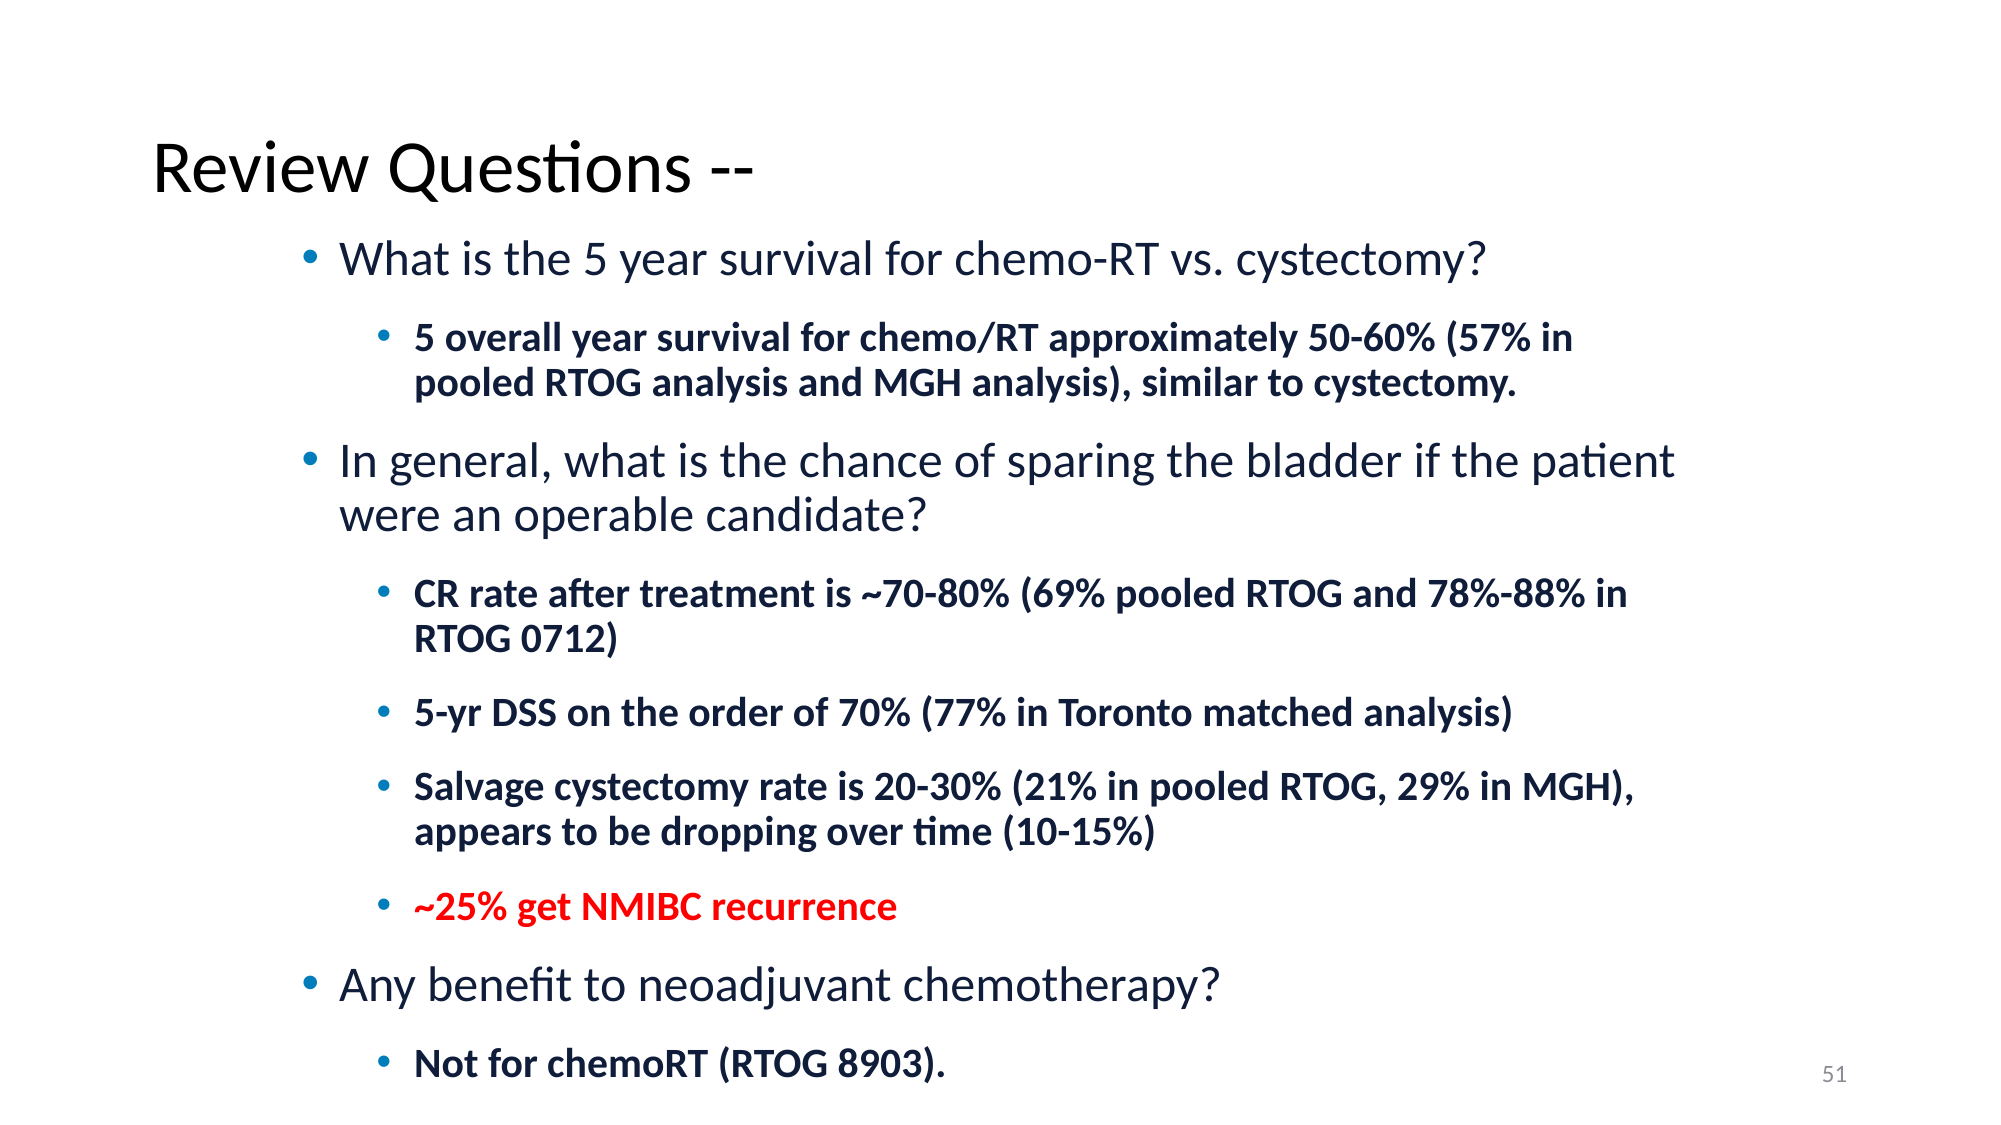

# Review Questions --
What is the 5 year survival for chemo-RT vs. cystectomy?
5 overall year survival for chemo/RT approximately 50-60% (57% in pooled RTOG analysis and MGH analysis), similar to cystectomy.
In general, what is the chance of sparing the bladder if the patient were an operable candidate?
CR rate after treatment is ~70-80% (69% pooled RTOG and 78%-88% in RTOG 0712)
5-yr DSS on the order of 70% (77% in Toronto matched analysis)
Salvage cystectomy rate is 20-30% (21% in pooled RTOG, 29% in MGH), appears to be dropping over time (10-15%)
~25% get NMIBC recurrence
Any benefit to neoadjuvant chemotherapy?
Not for chemoRT (RTOG 8903).
51